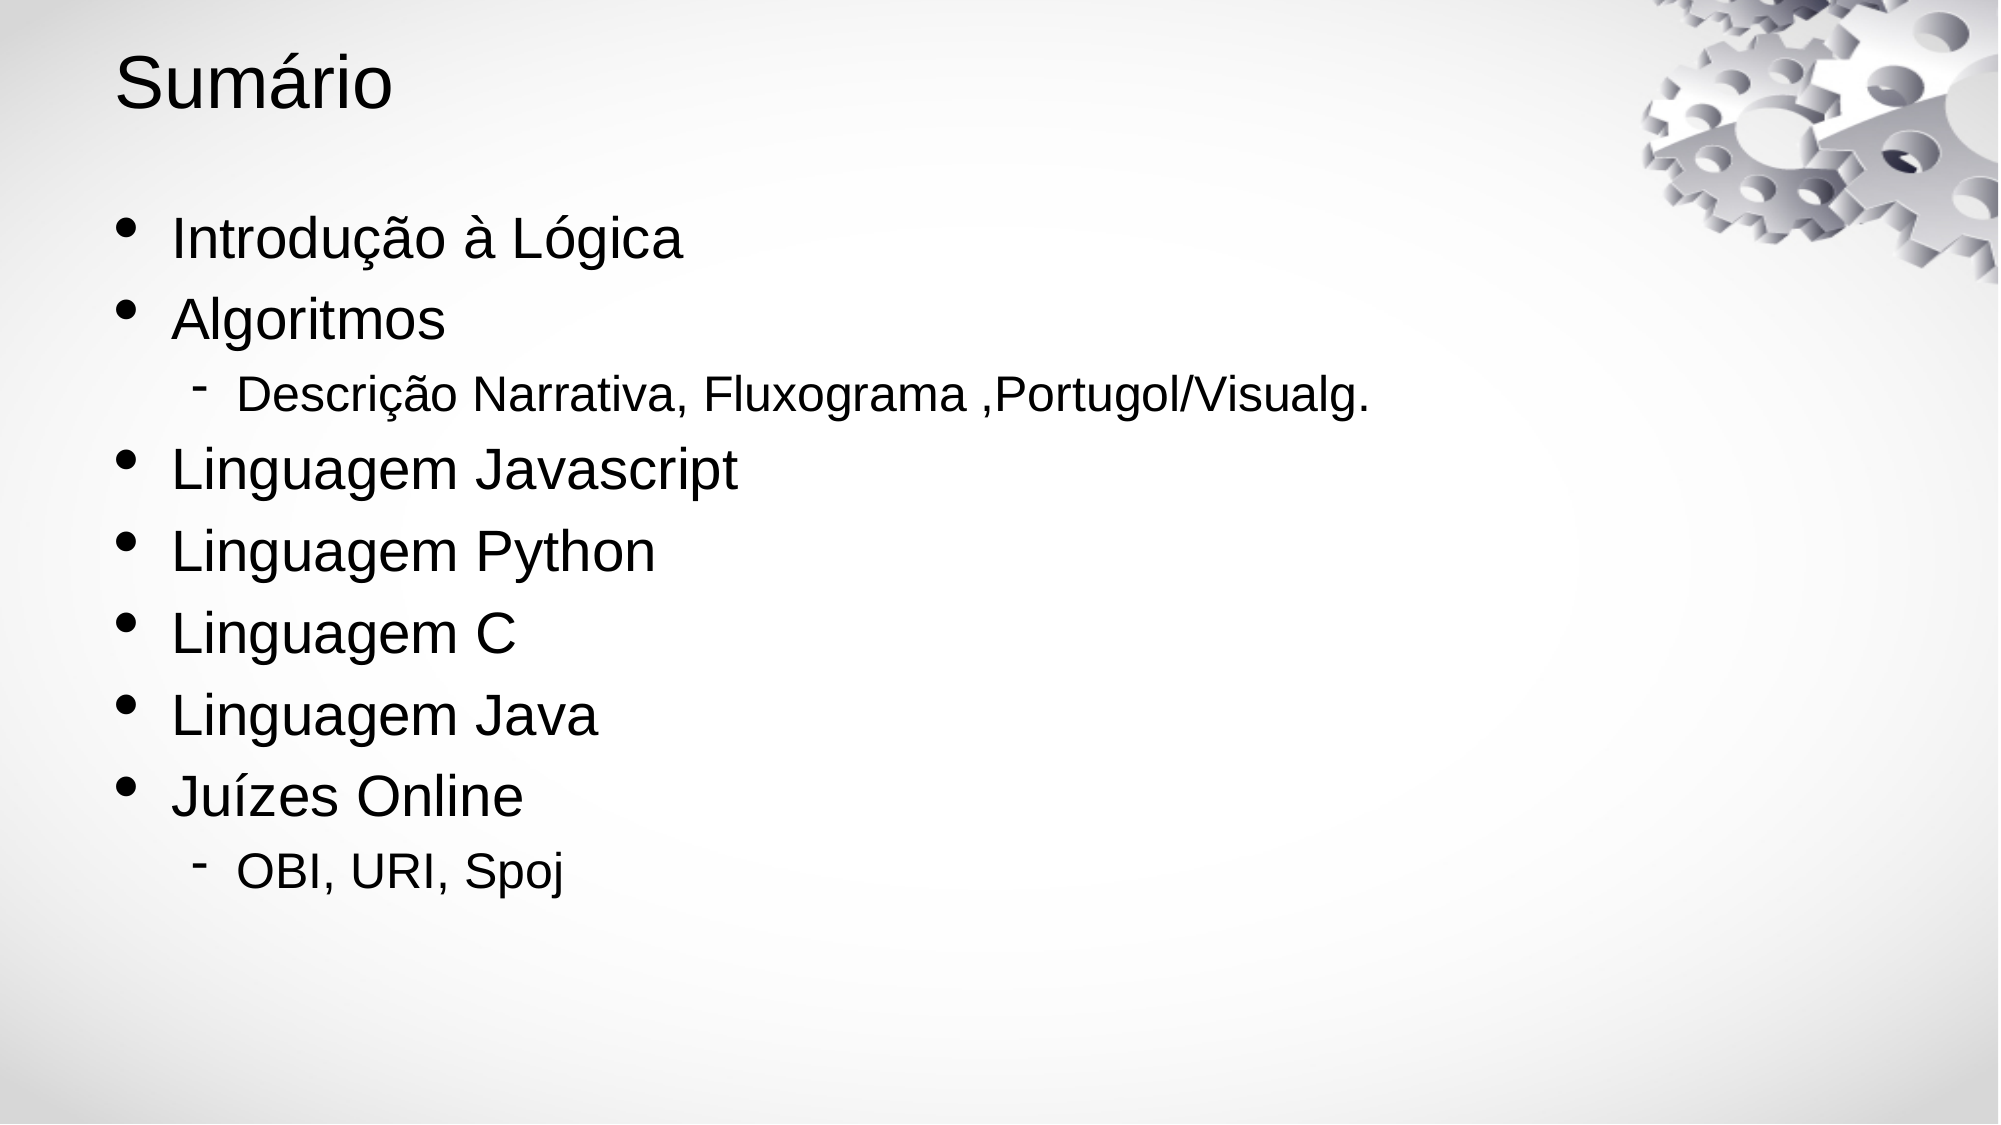

Sumário
Introdução à Lógica
Algoritmos
Descrição Narrativa, Fluxograma ,Portugol/Visualg.
Linguagem Javascript
Linguagem Python
Linguagem C
Linguagem Java
Juízes Online
OBI, URI, Spoj